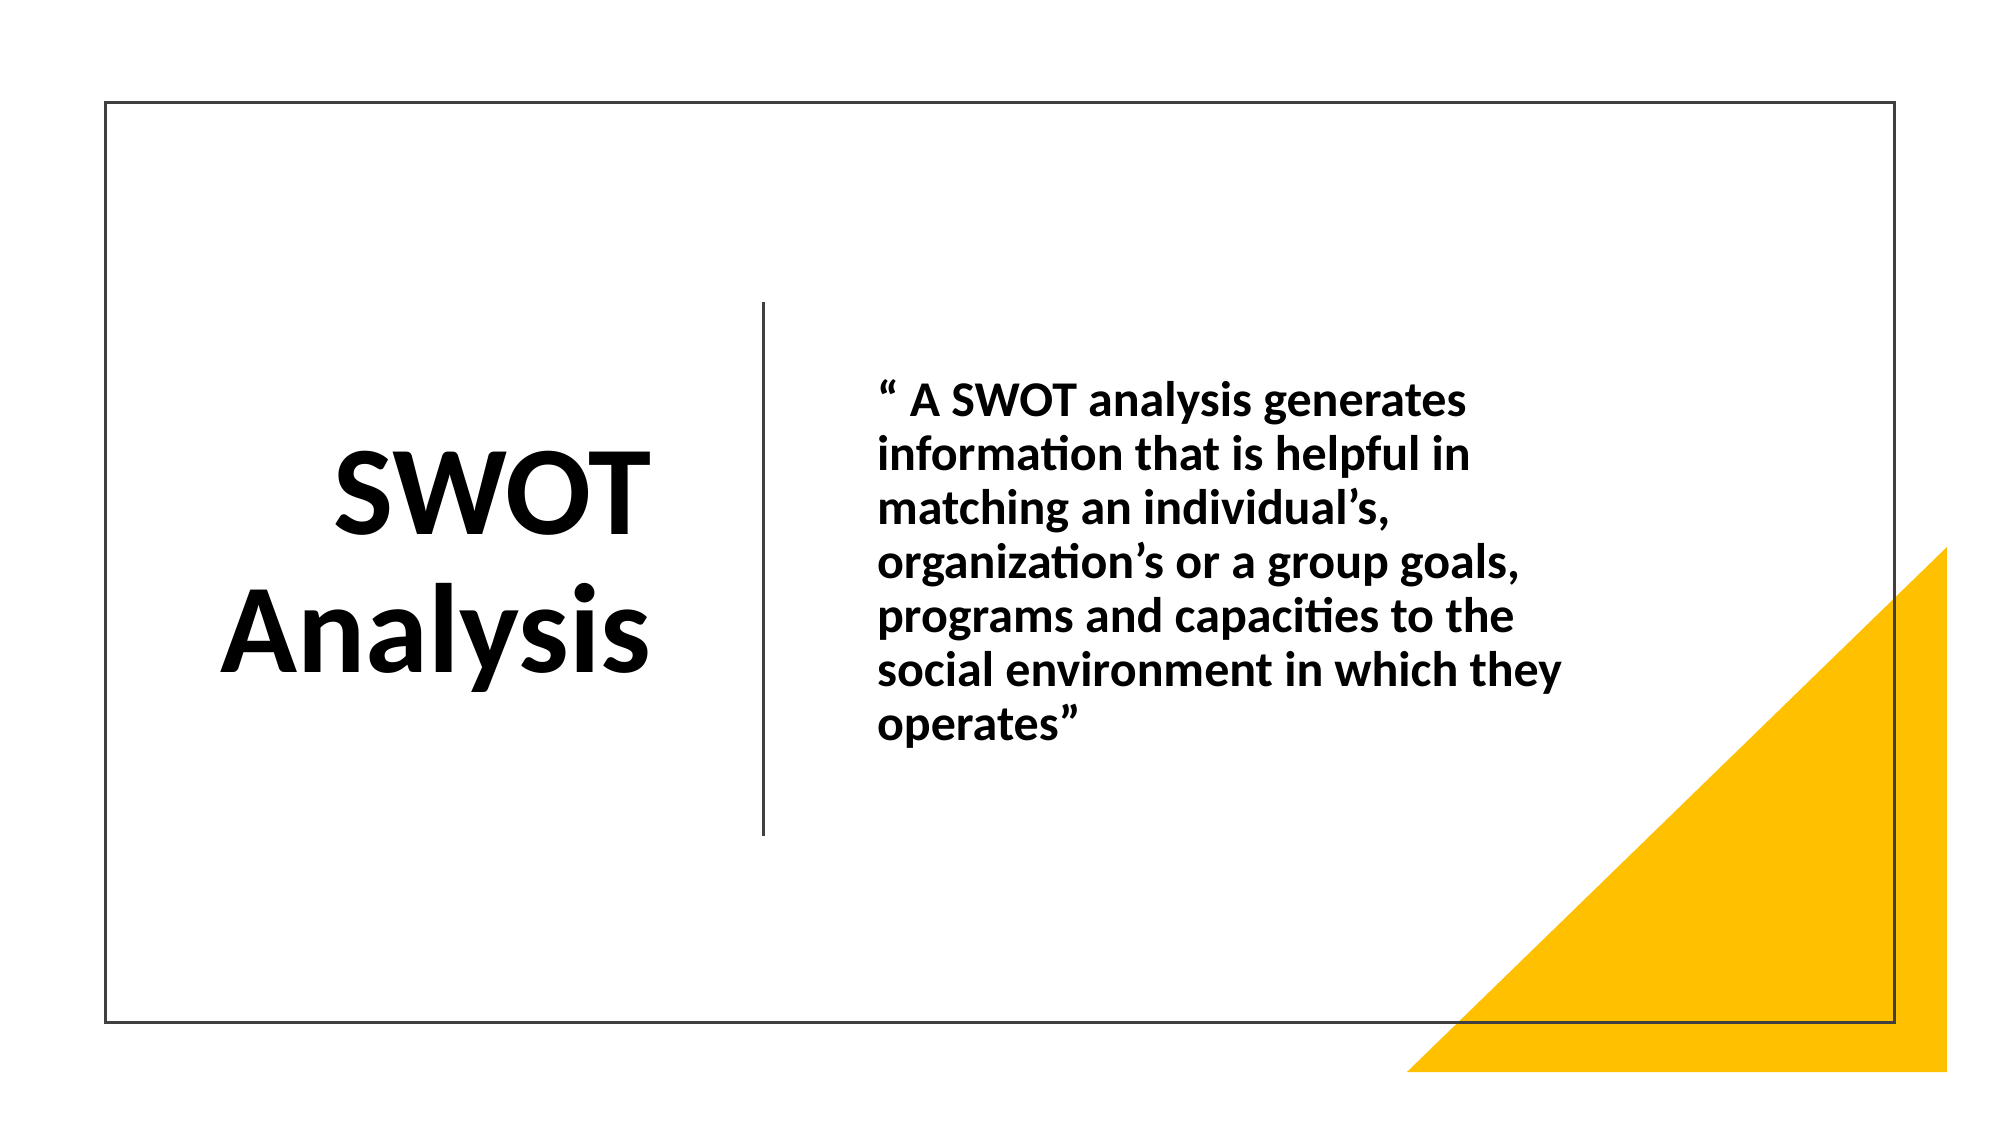

# SWOT Analysis
“ A SWOT analysis generates information that is helpful in matching an individual’s, organization’s or a group goals, programs and capacities to the social environment in which they operates”